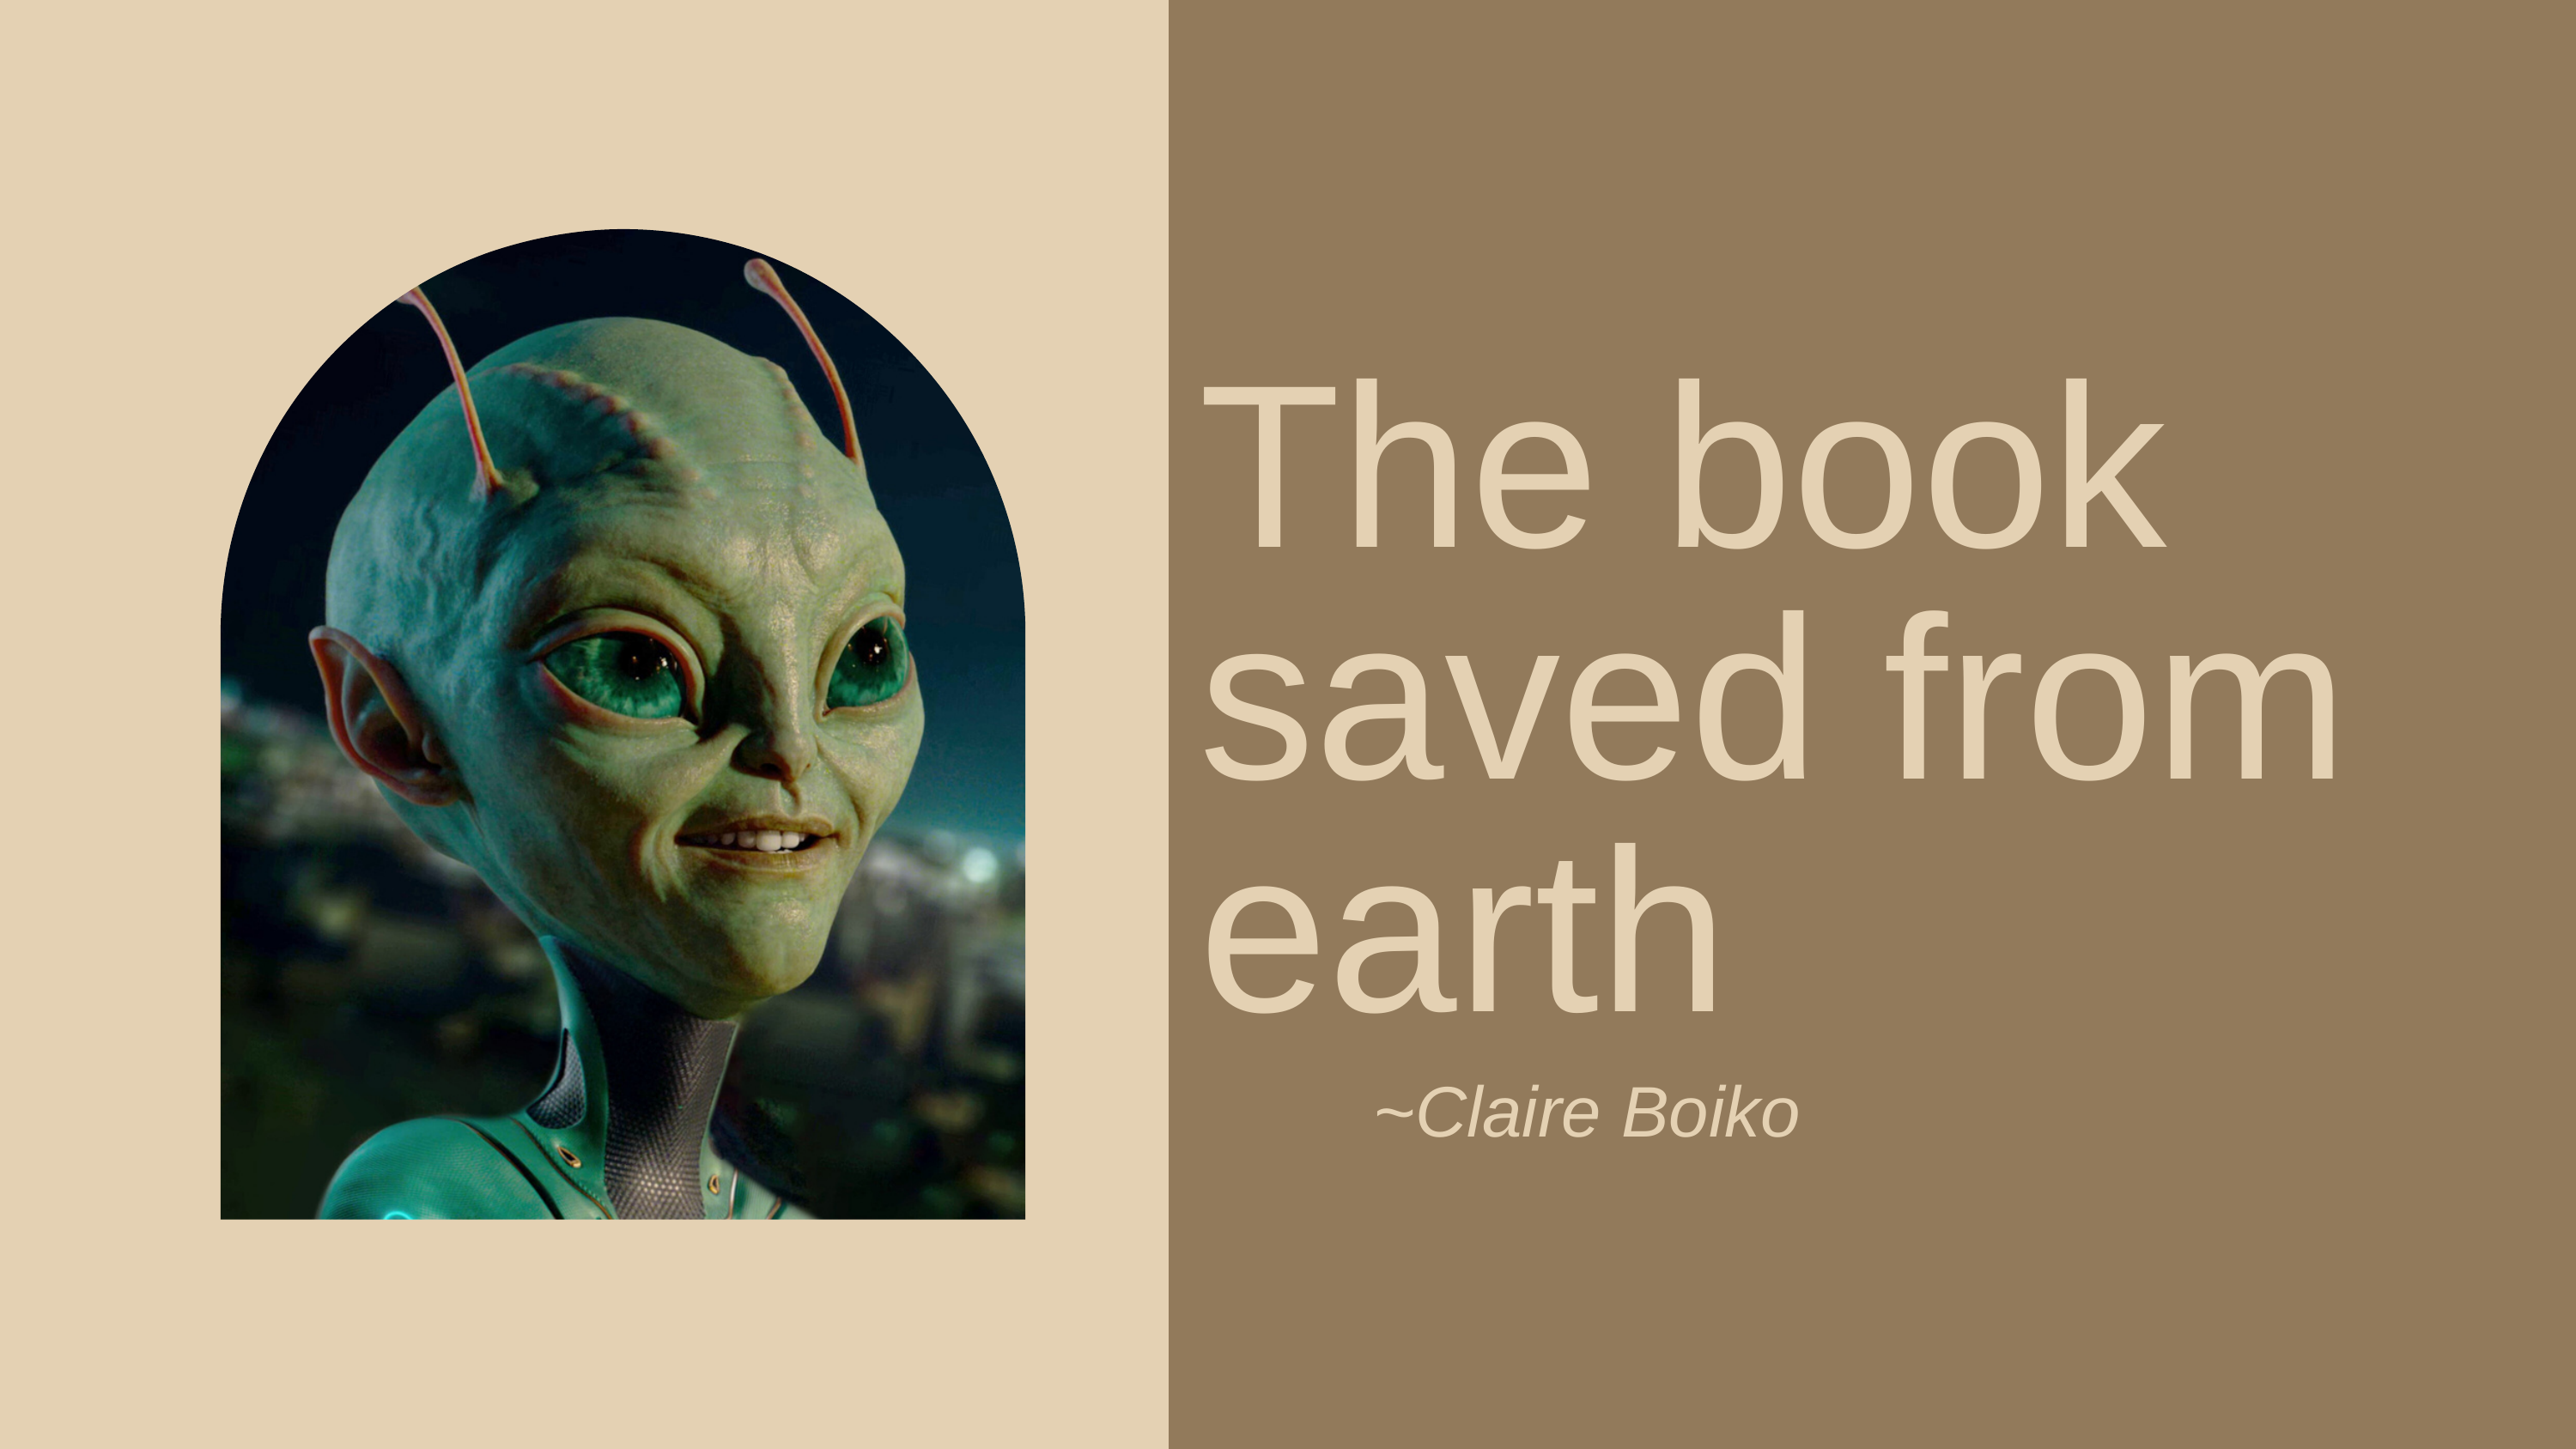

The book saved from earth
~Claire Boiko